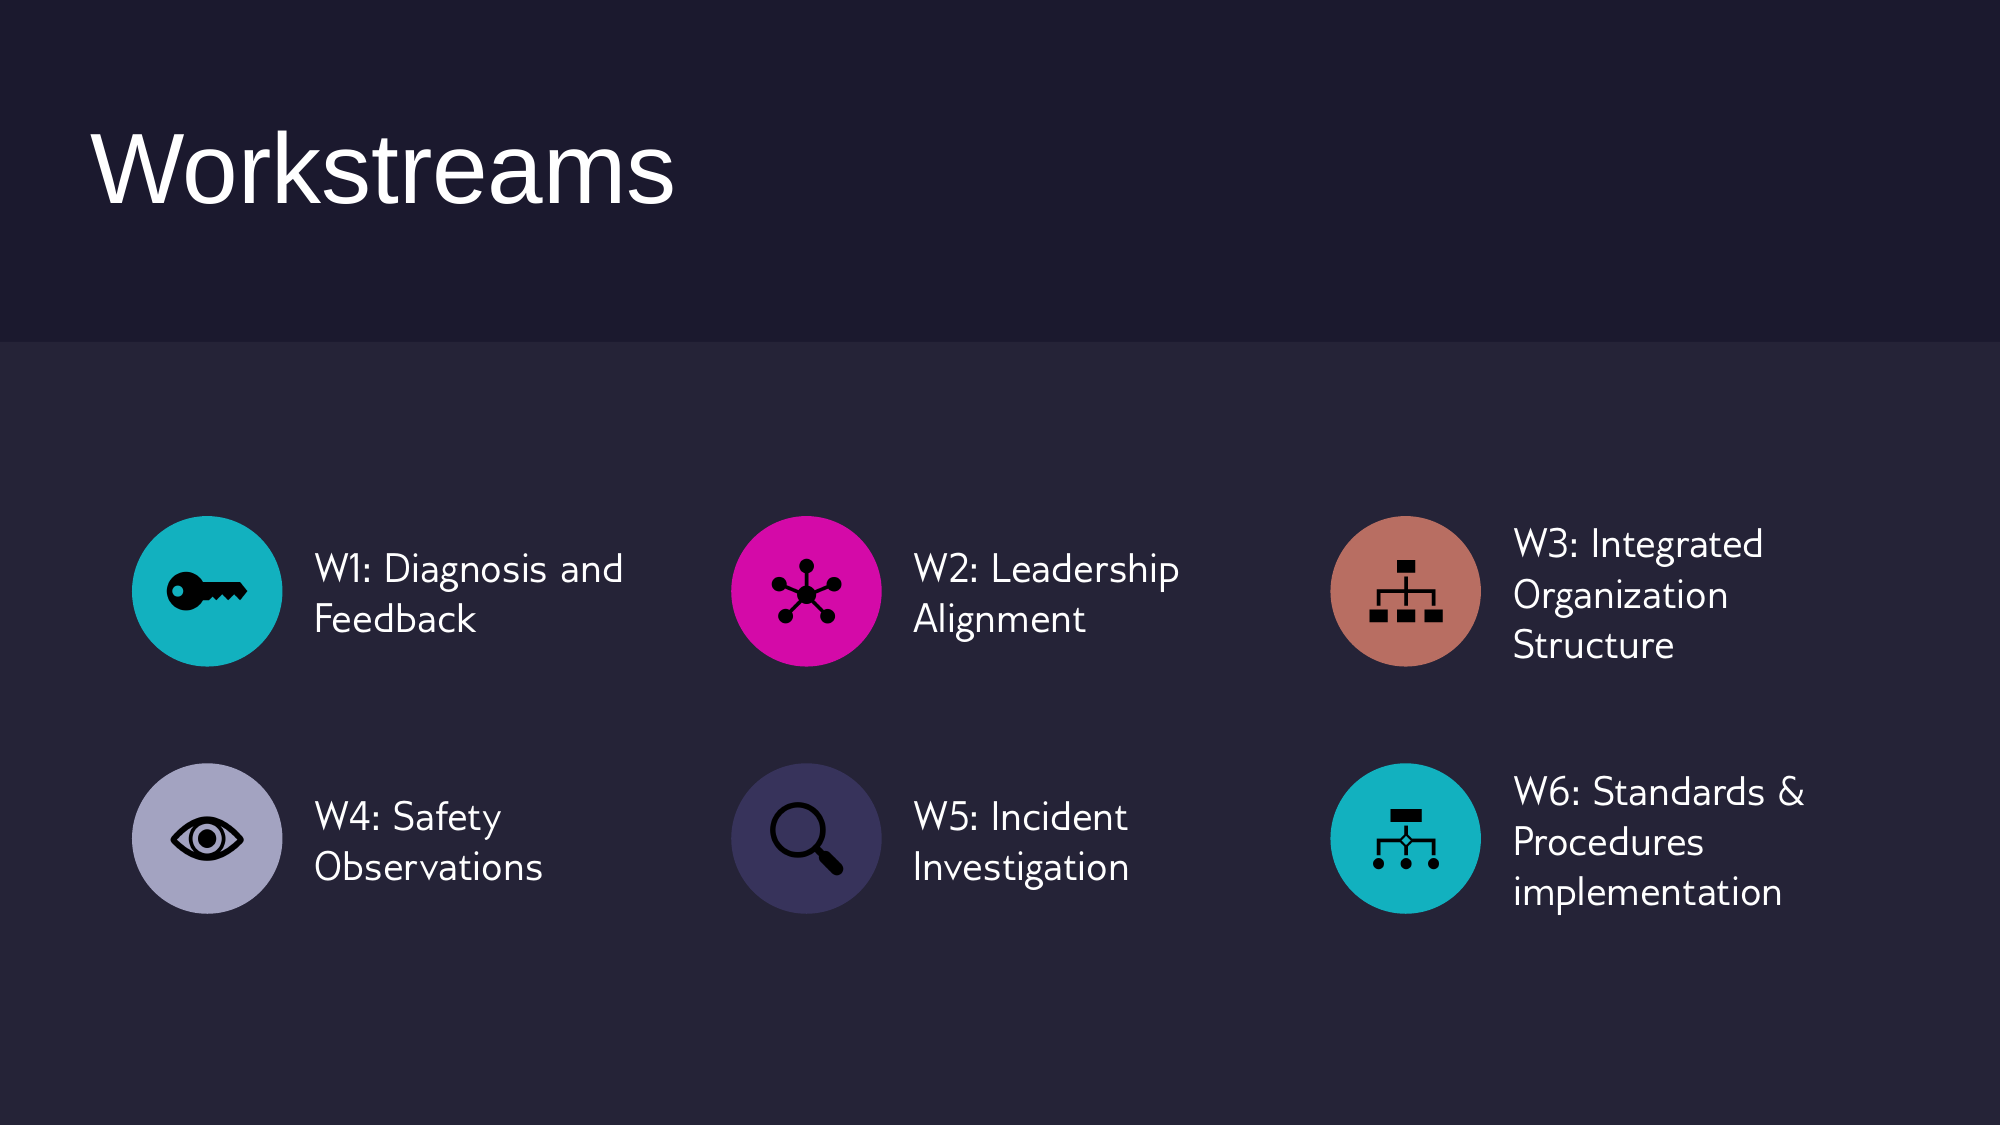

# Workstreams

W1: Diagnosis and Feedback
W2: Leadership Alignment
W3: Integrated Organization Structure
W4: Safety Observations
W5: Incident Investigation
W6: Standards & Procedures implementation